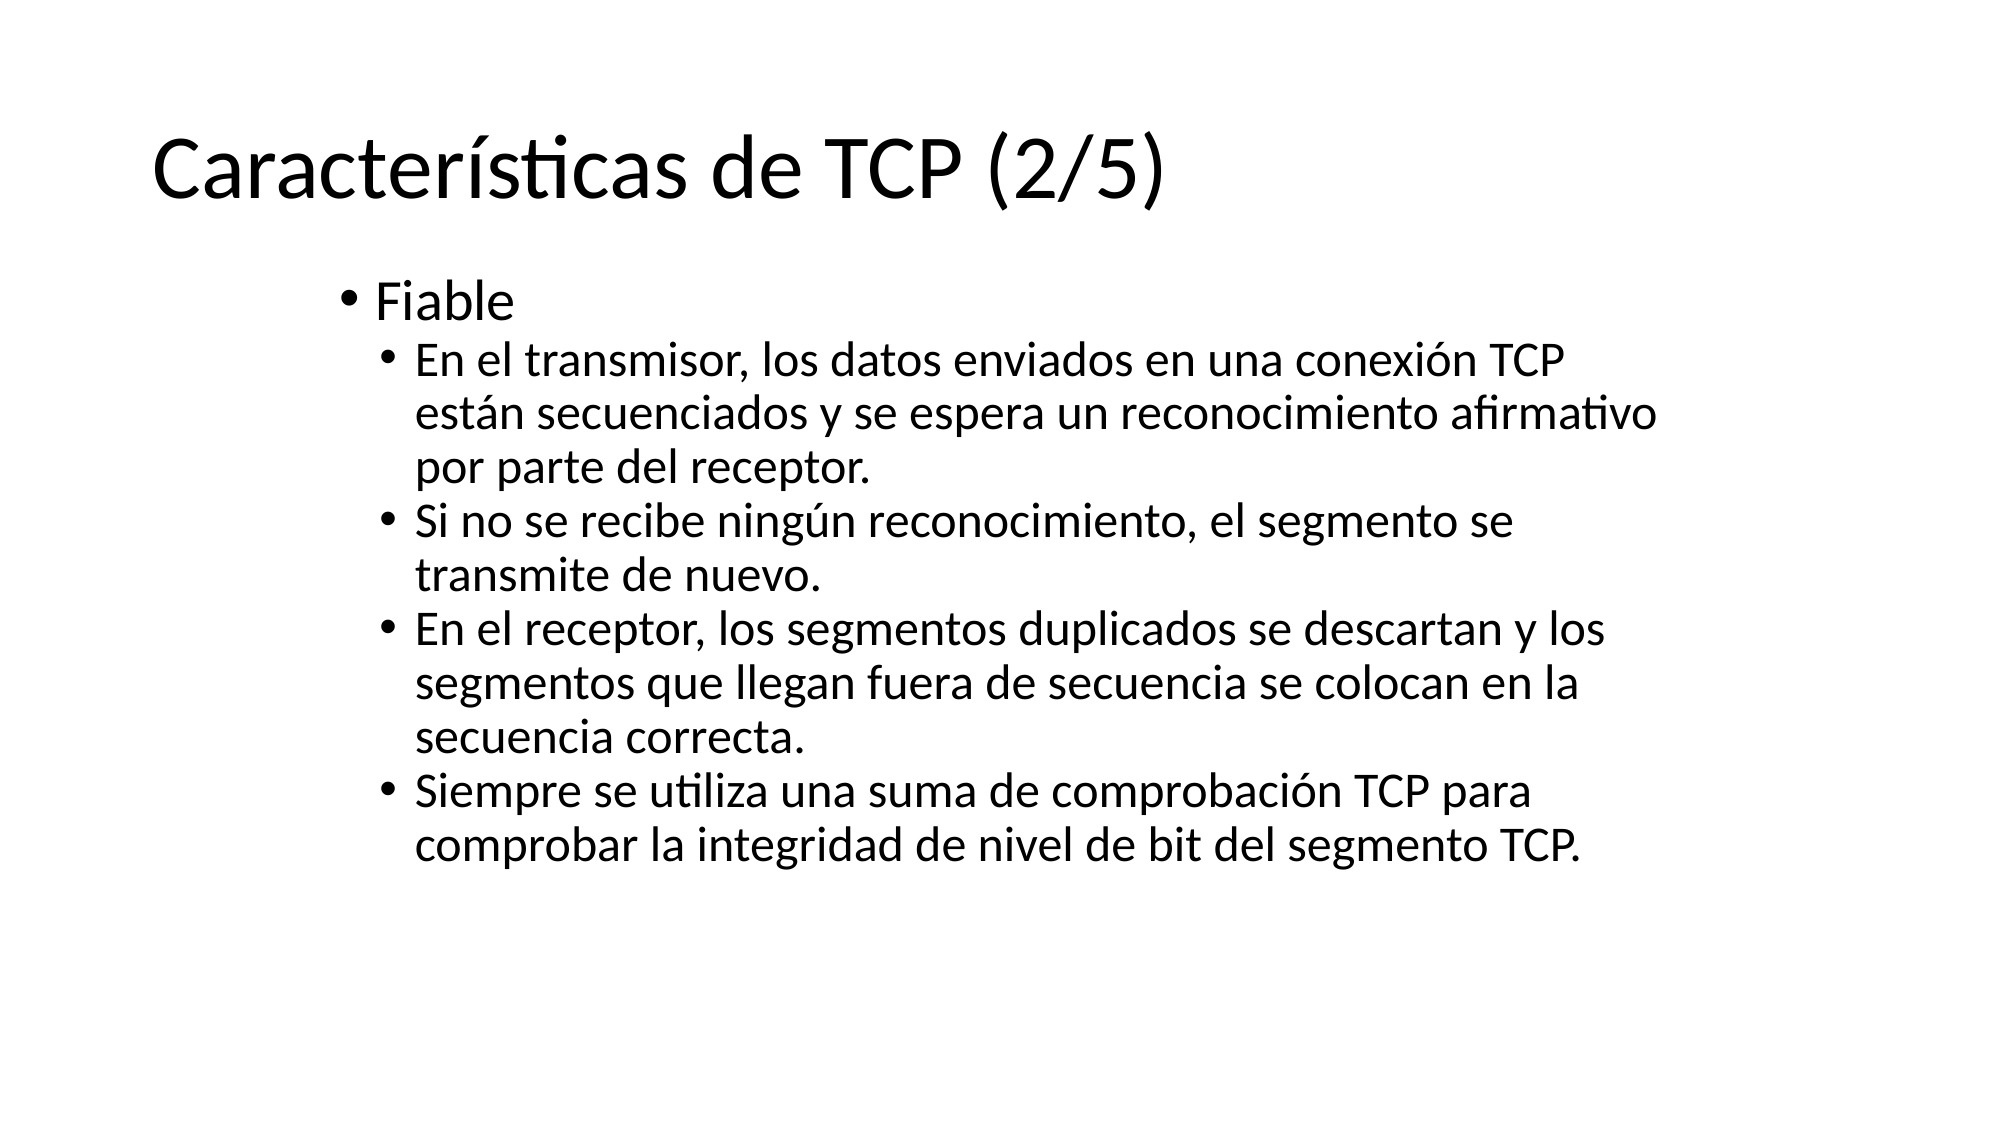

Características de TCP (2/5)
Fiable
En el transmisor, los datos enviados en una conexión TCP están secuenciados y se espera un reconocimiento afirmativo por parte del receptor.
Si no se recibe ningún reconocimiento, el segmento se transmite de nuevo.
En el receptor, los segmentos duplicados se descartan y los segmentos que llegan fuera de secuencia se colocan en la secuencia correcta.
Siempre se utiliza una suma de comprobación TCP para comprobar la integridad de nivel de bit del segmento TCP.